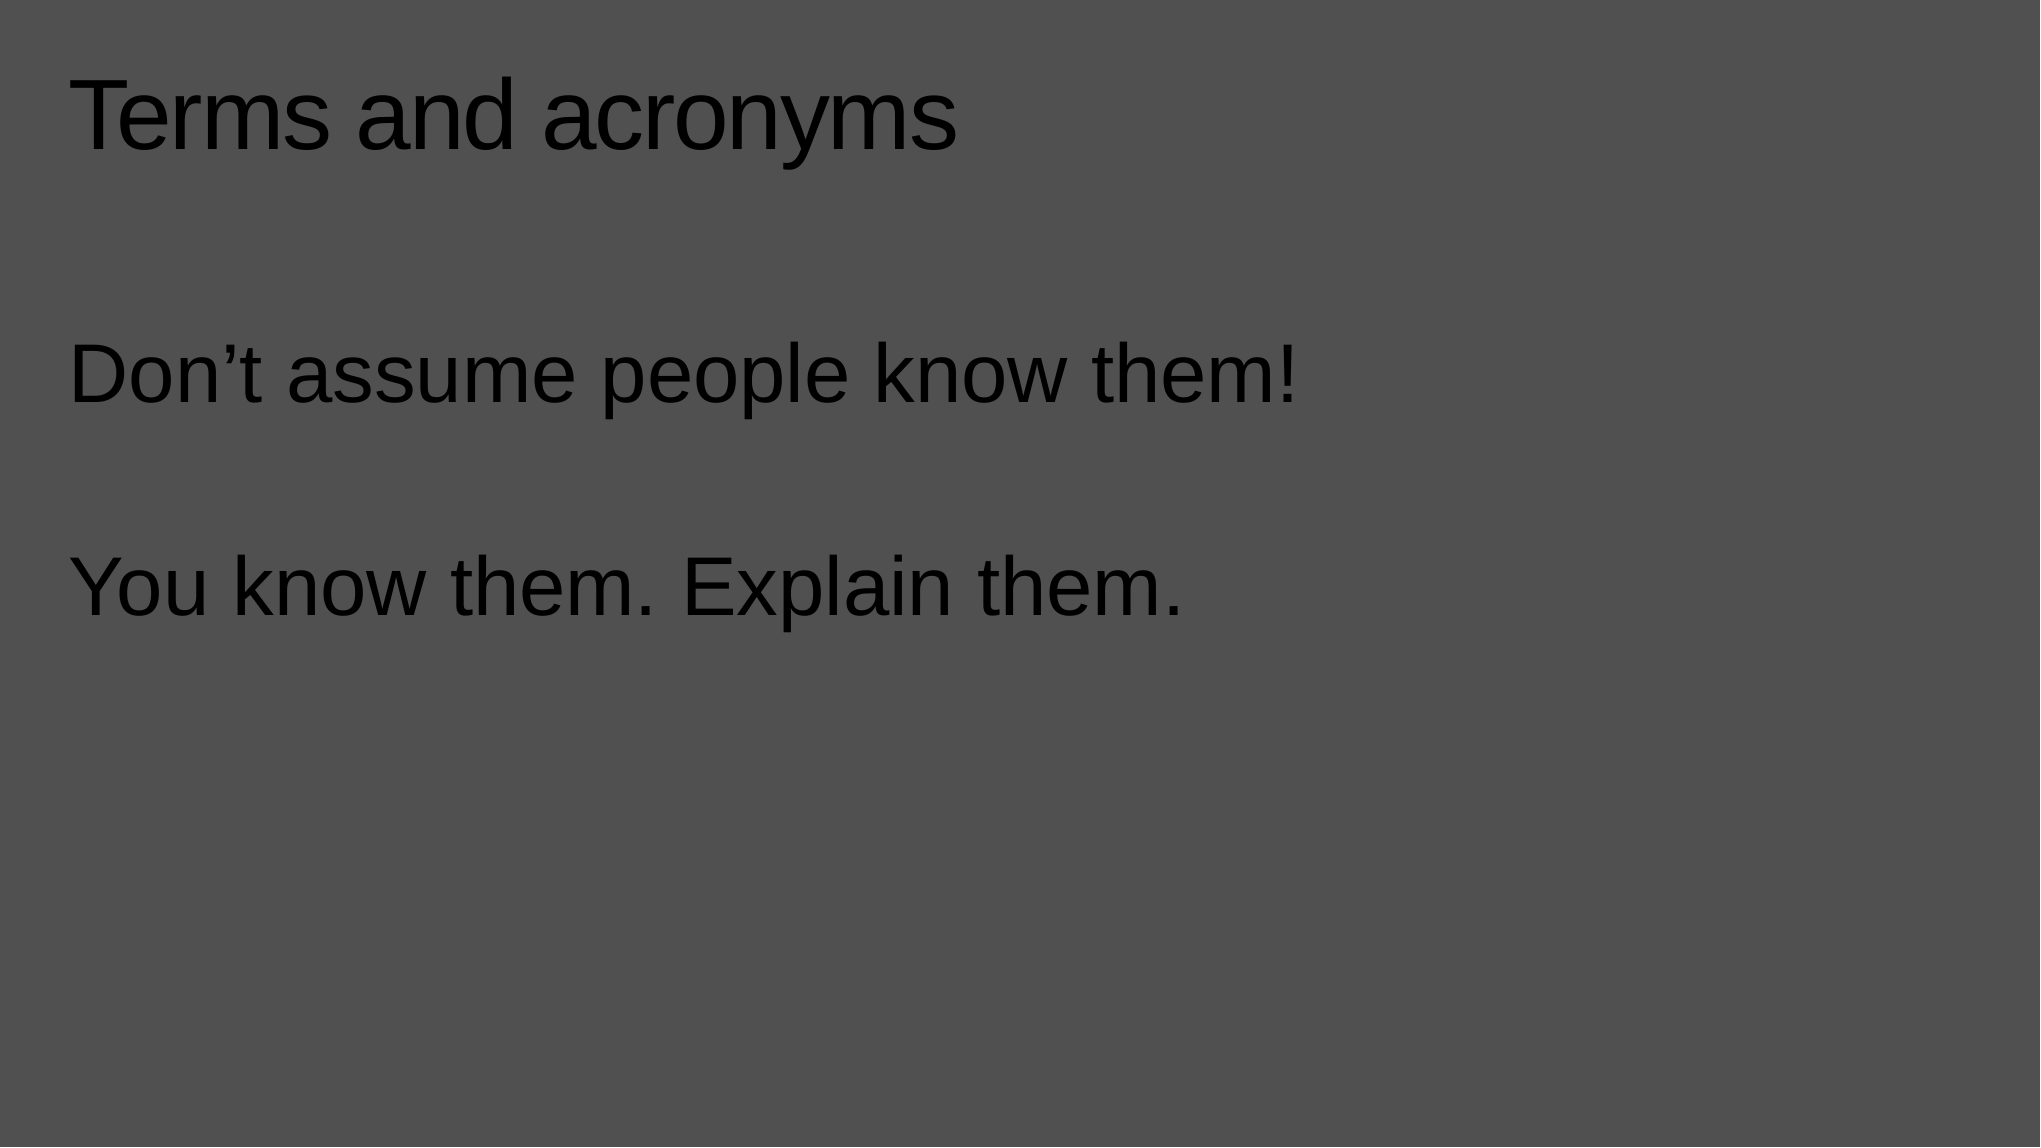

# Terms and acronyms

Don’t assume people know them!

You know them. Explain them.